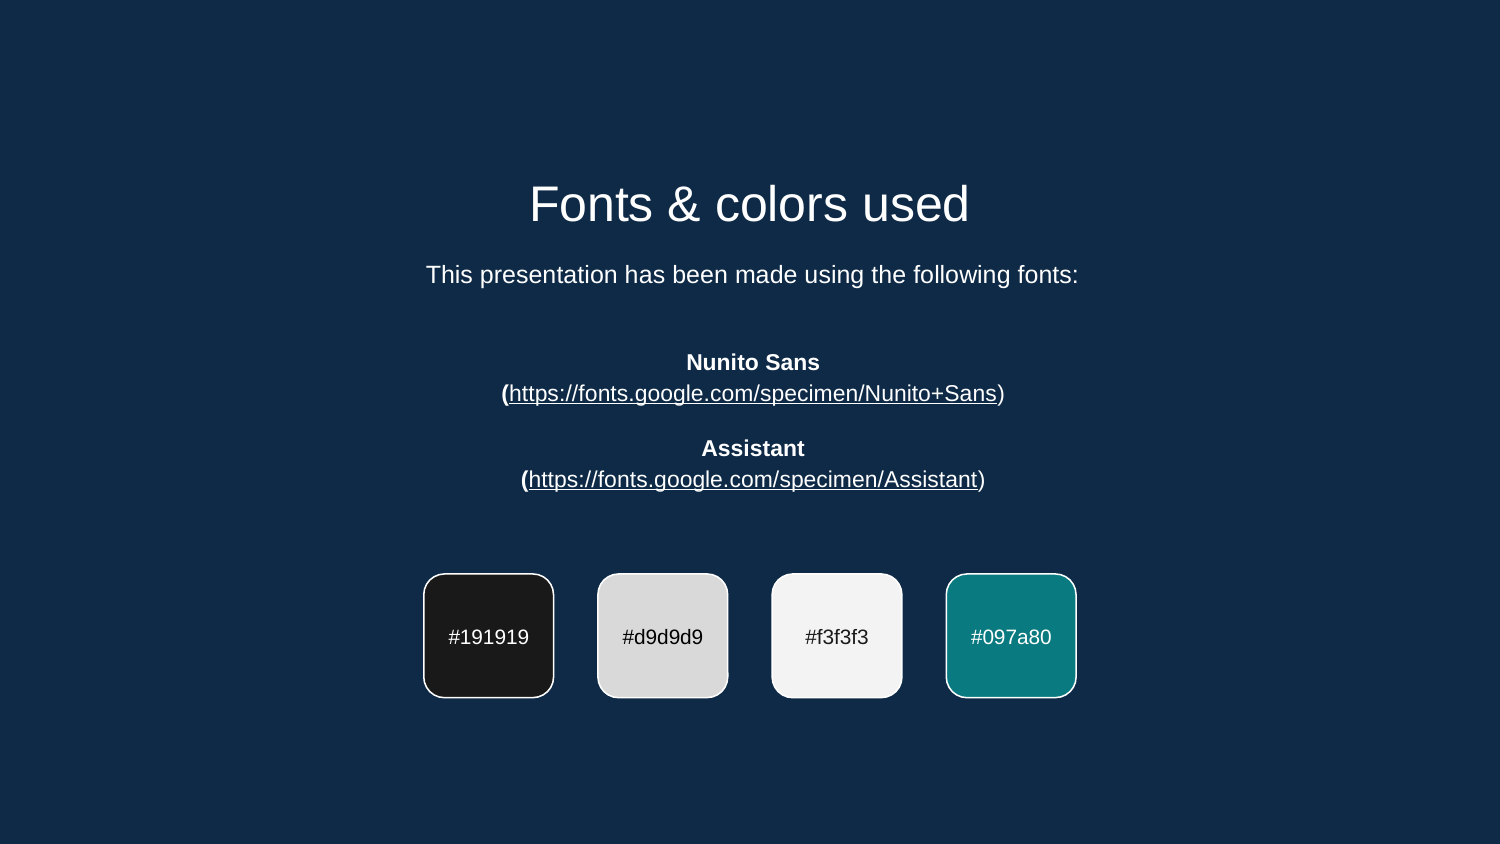

Fonts & colors used
This presentation has been made using the following fonts:

Nunito Sans
(https://fonts.google.com/specimen/Nunito+Sans)

Assistant
(https://fonts.google.com/specimen/Assistant)

#191919
#d9d9d9
#f3f3f3
#097a80